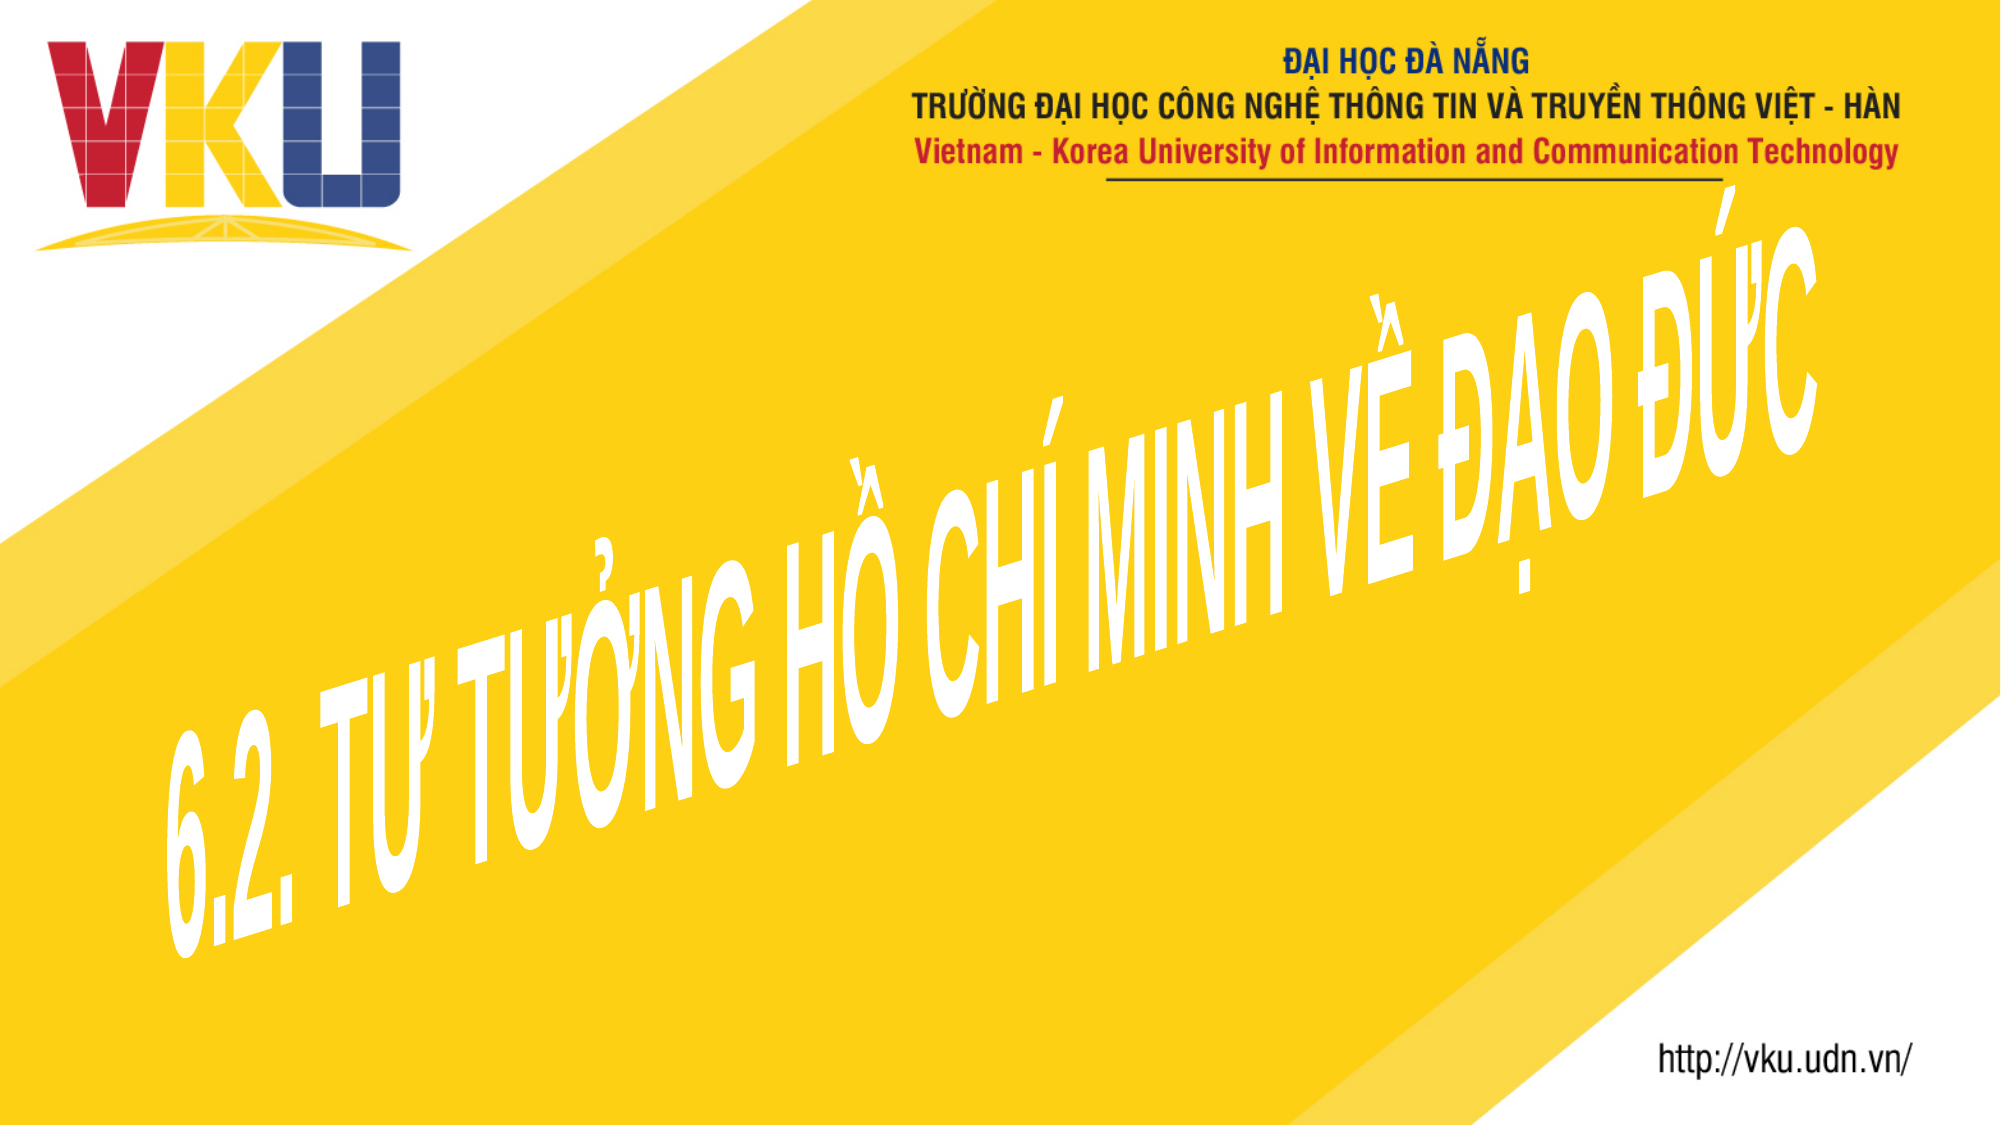

6.2. TƯ TƯỞNG HỒ CHÍ MINH VỀ ĐẠO ĐỨC